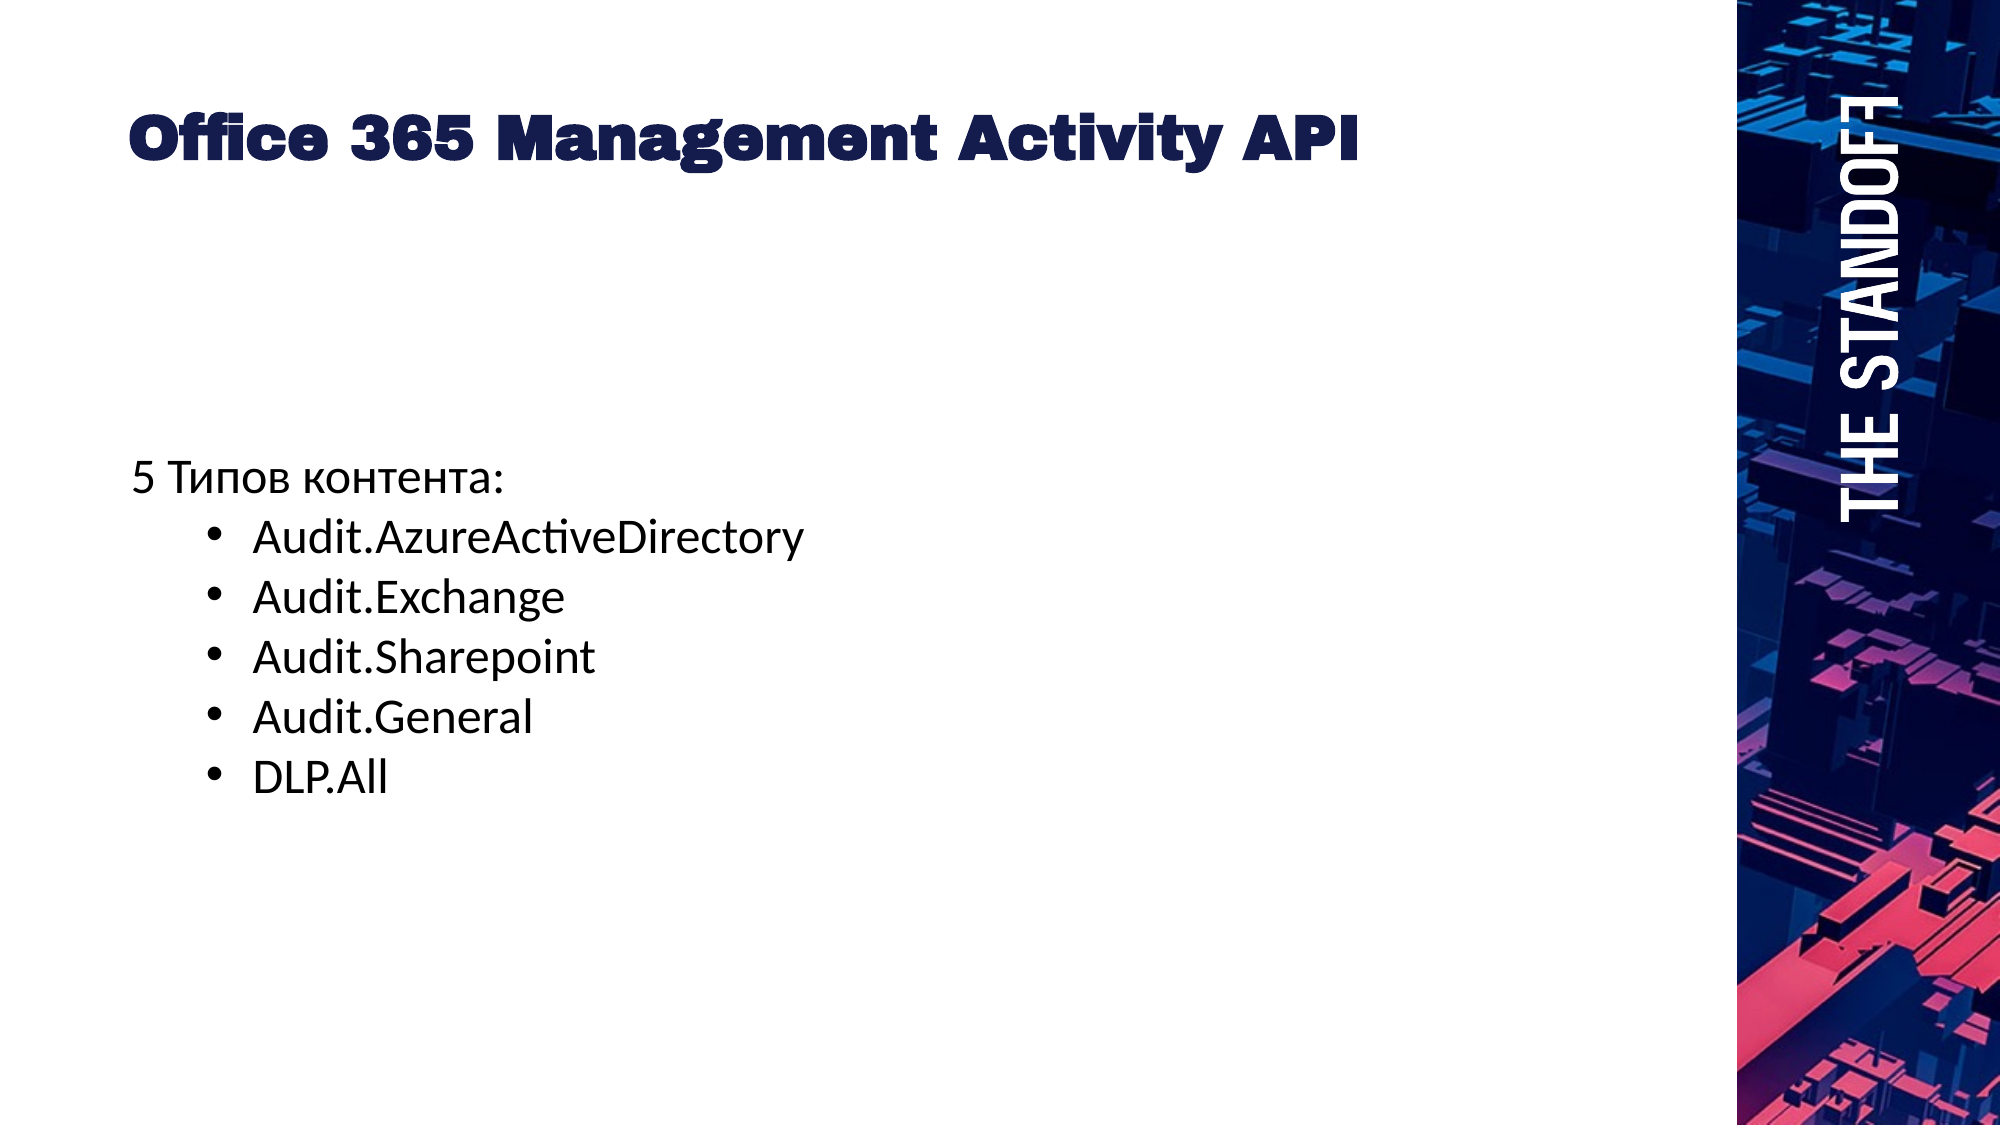

Office 365 Management Activity API
5 Типов контента:
Audit.AzureActiveDirectory
Audit.Exchange
Audit.Sharepoint
Audit.General
DLP.All